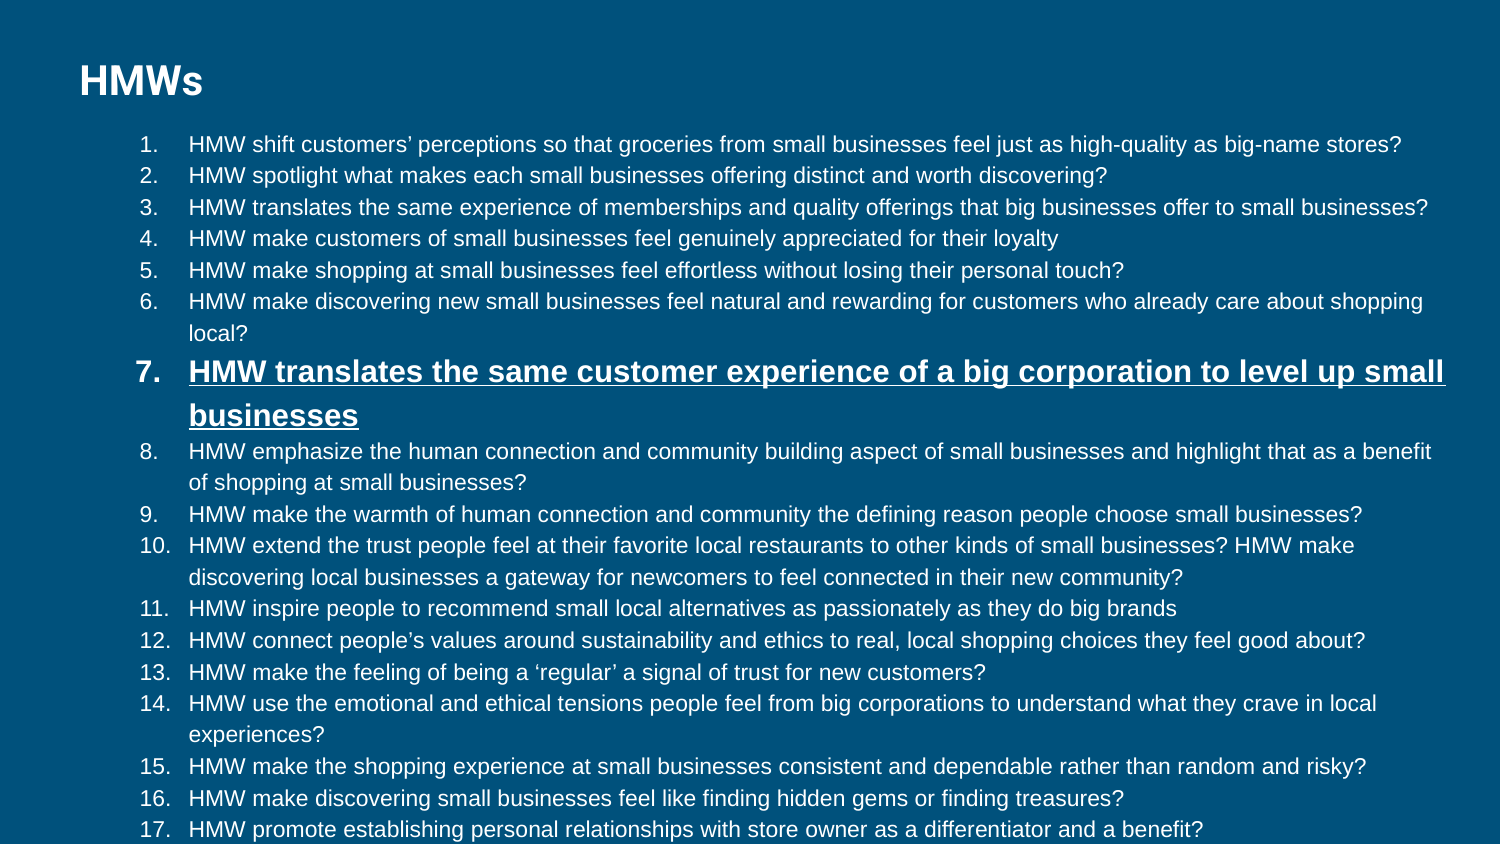

HMWs
HMW shift customers’ perceptions so that groceries from small businesses feel just as high-quality as big-name stores?
HMW spotlight what makes each small businesses offering distinct and worth discovering?
HMW translates the same experience of memberships and quality offerings that big businesses offer to small businesses?
HMW make customers of small businesses feel genuinely appreciated for their loyalty
HMW make shopping at small businesses feel effortless without losing their personal touch?
HMW make discovering new small businesses feel natural and rewarding for customers who already care about shopping local?
HMW translates the same customer experience of a big corporation to level up small businesses
HMW emphasize the human connection and community building aspect of small businesses and highlight that as a benefit of shopping at small businesses?
HMW make the warmth of human connection and community the defining reason people choose small businesses?
HMW extend the trust people feel at their favorite local restaurants to other kinds of small businesses? HMW make discovering local businesses a gateway for newcomers to feel connected in their new community?
HMW inspire people to recommend small local alternatives as passionately as they do big brands
HMW connect people’s values around sustainability and ethics to real, local shopping choices they feel good about?
HMW make the feeling of being a ‘regular’ a signal of trust for new customers?
HMW use the emotional and ethical tensions people feel from big corporations to understand what they crave in local experiences?
HMW make the shopping experience at small businesses consistent and dependable rather than random and risky?
HMW make discovering small businesses feel like finding hidden gems or finding treasures?
HMW promote establishing personal relationships with store owner as a differentiator and a benefit?
HMW integrates the experience of trying new local stores as part of a weekly routine or form a habit?